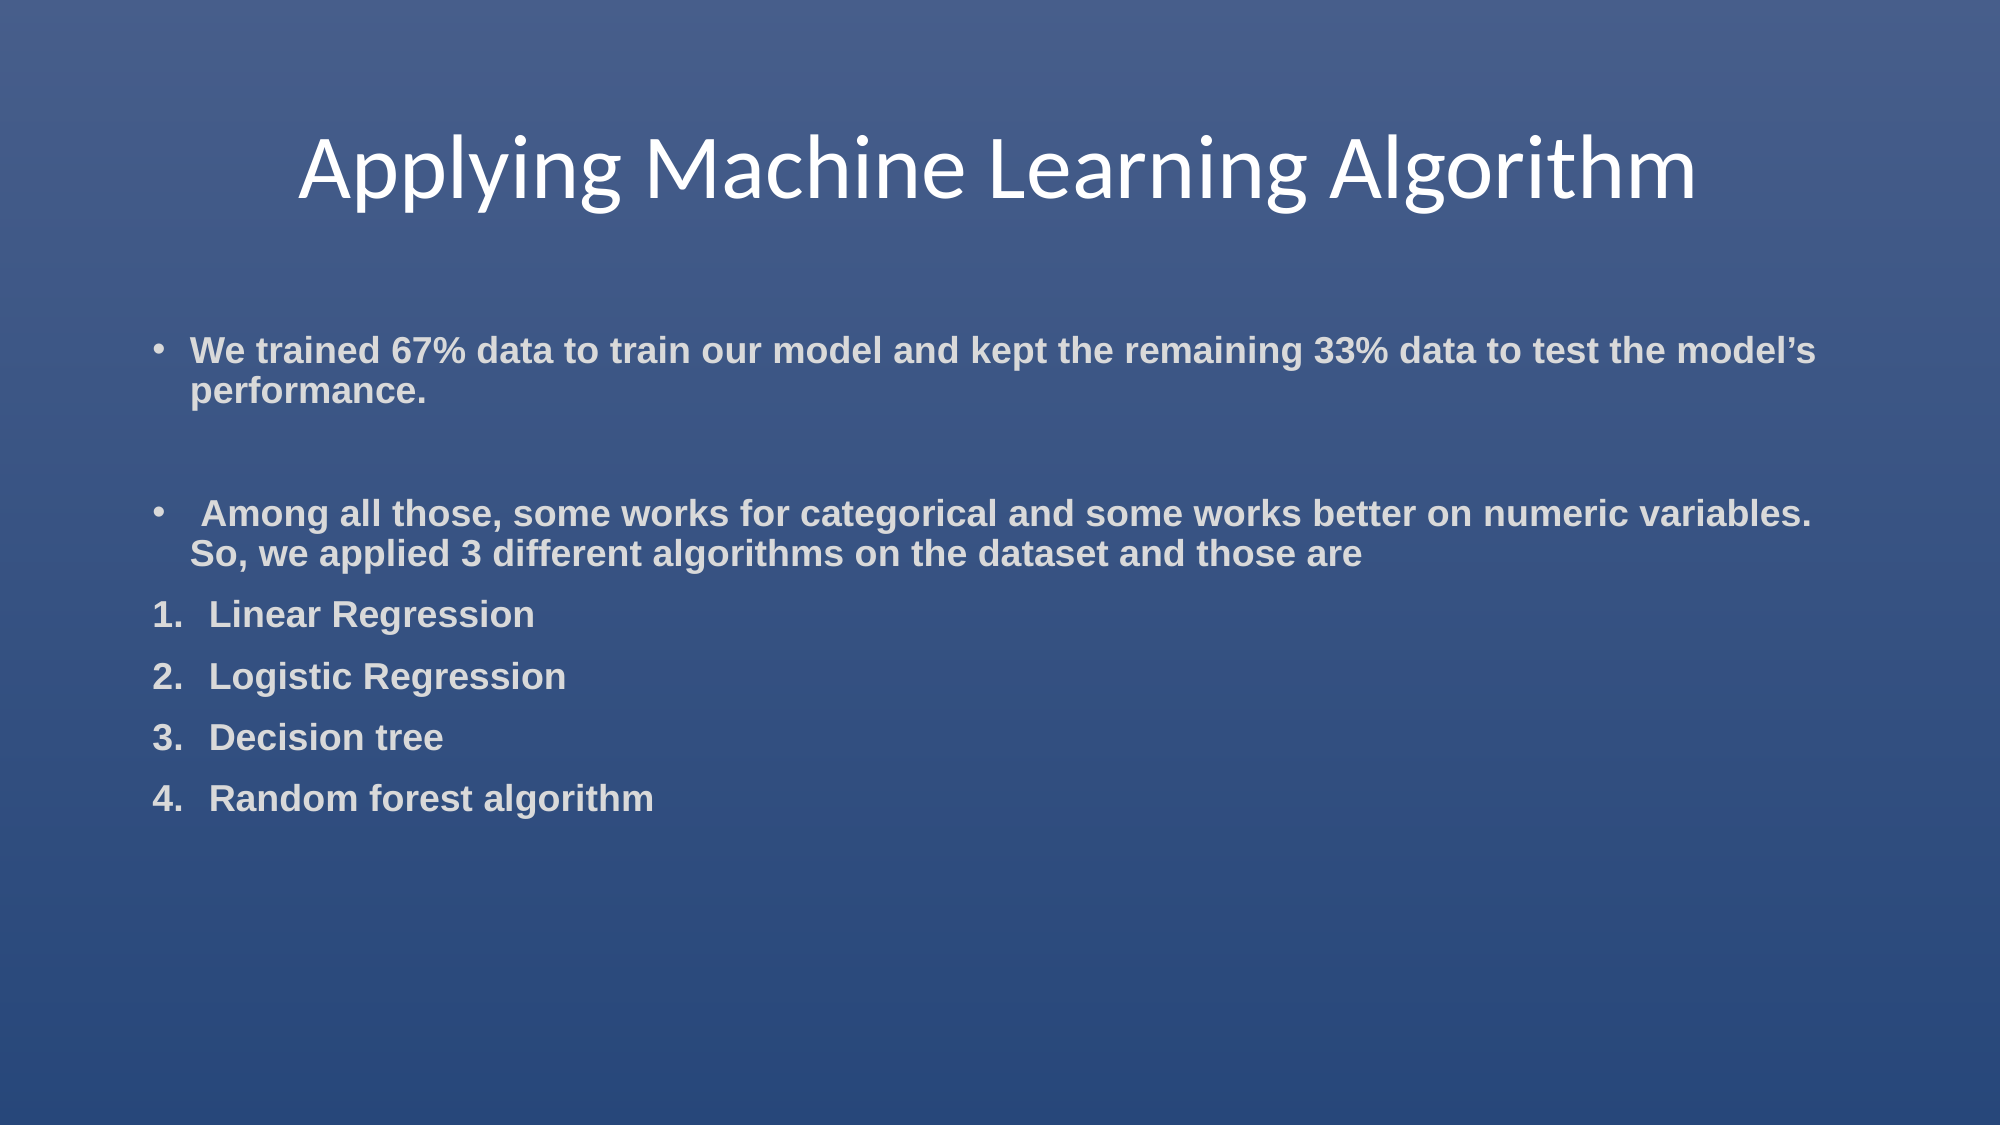

# Applying Machine Learning Algorithm
We trained 67% data to train our model and kept the remaining 33% data to test the model’s performance.

 Among all those, some works for categorical and some works better on numeric variables. So, we applied 3 different algorithms on the dataset and those are
Linear Regression
Logistic Regression
Decision tree
Random forest algorithm